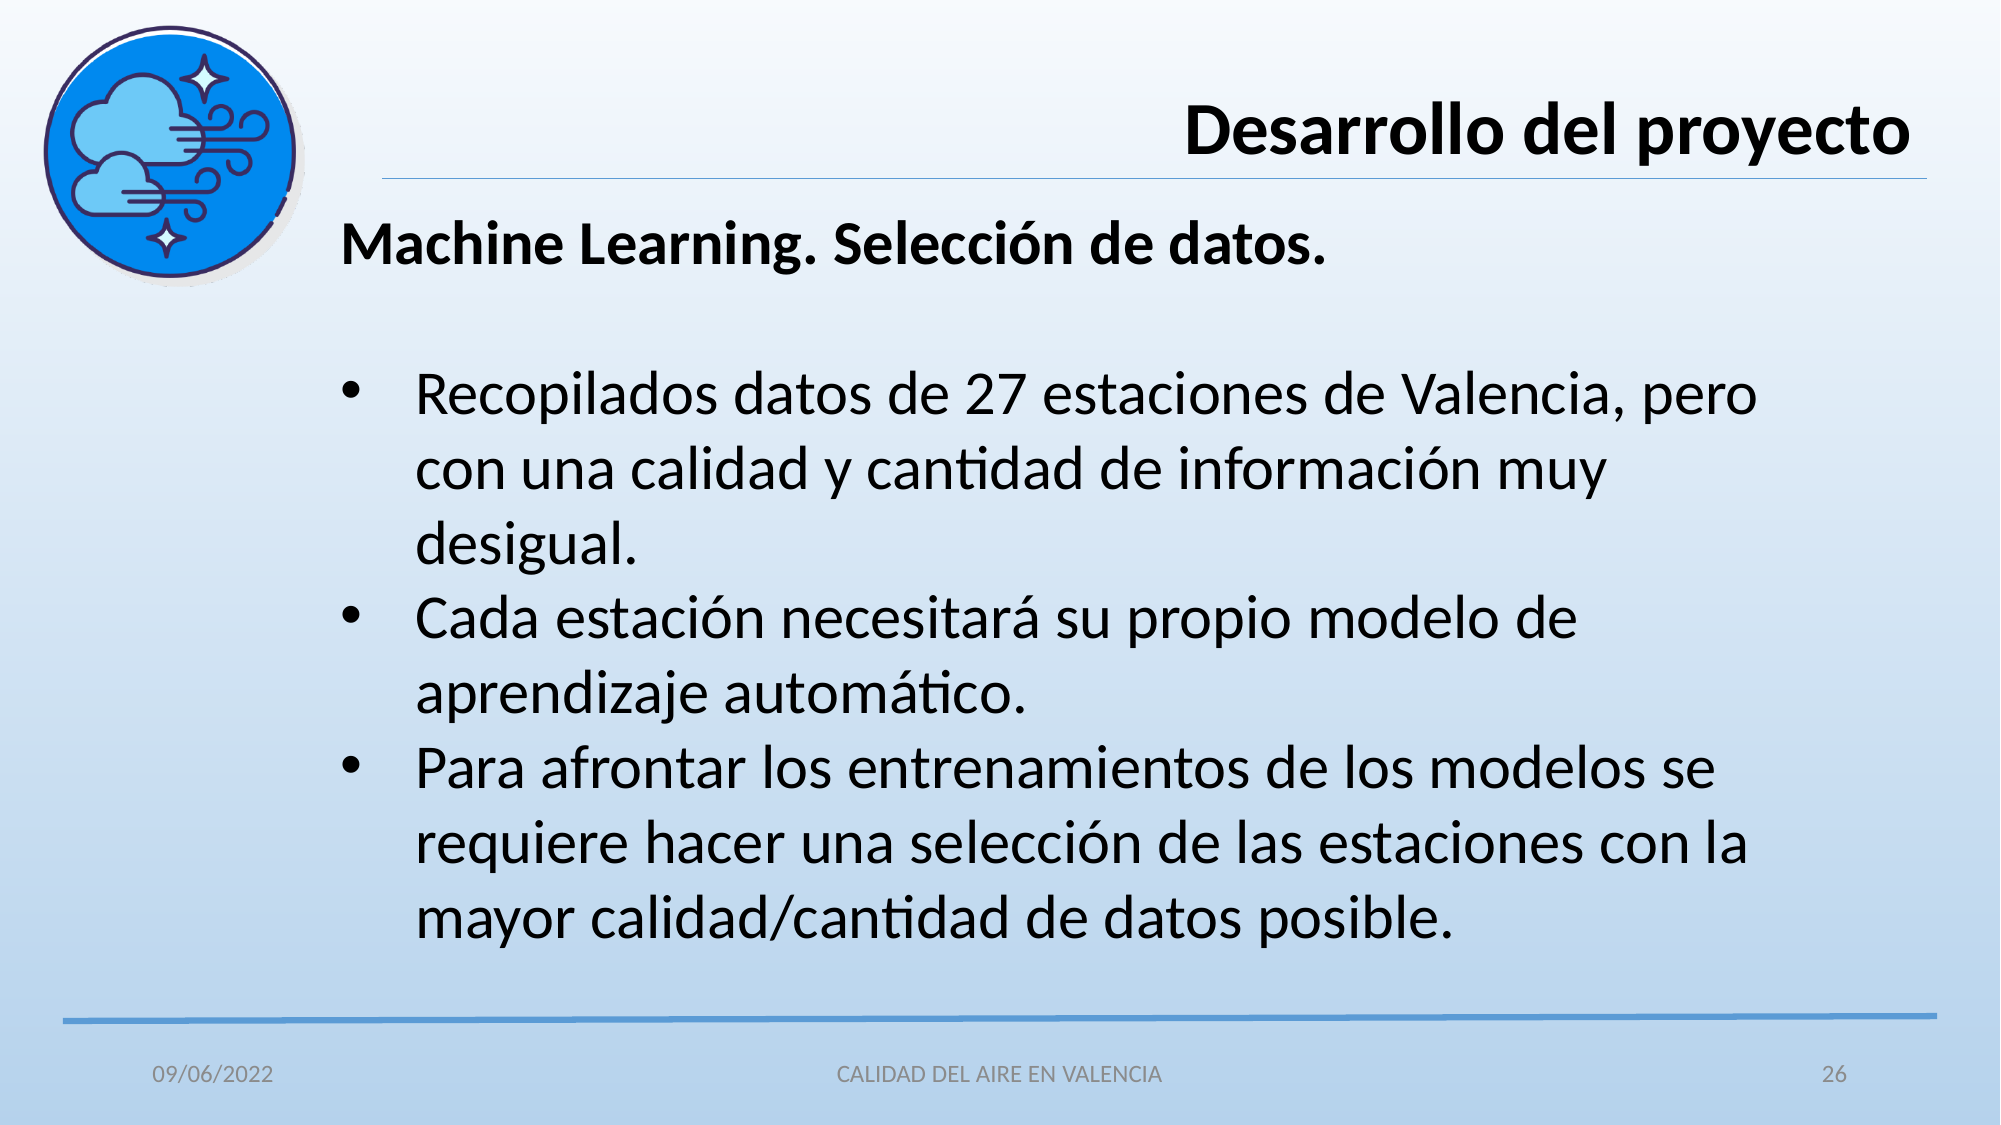

Desarrollo del proyecto
Machine Learning. Selección de datos.

Recopilados datos de 27 estaciones de Valencia, pero con una calidad y cantidad de información muy desigual.
Cada estación necesitará su propio modelo de aprendizaje automático.
Para afrontar los entrenamientos de los modelos se requiere hacer una selección de las estaciones con la mayor calidad/cantidad de datos posible.
09/06/2022
CALIDAD DEL AIRE EN VALENCIA
26